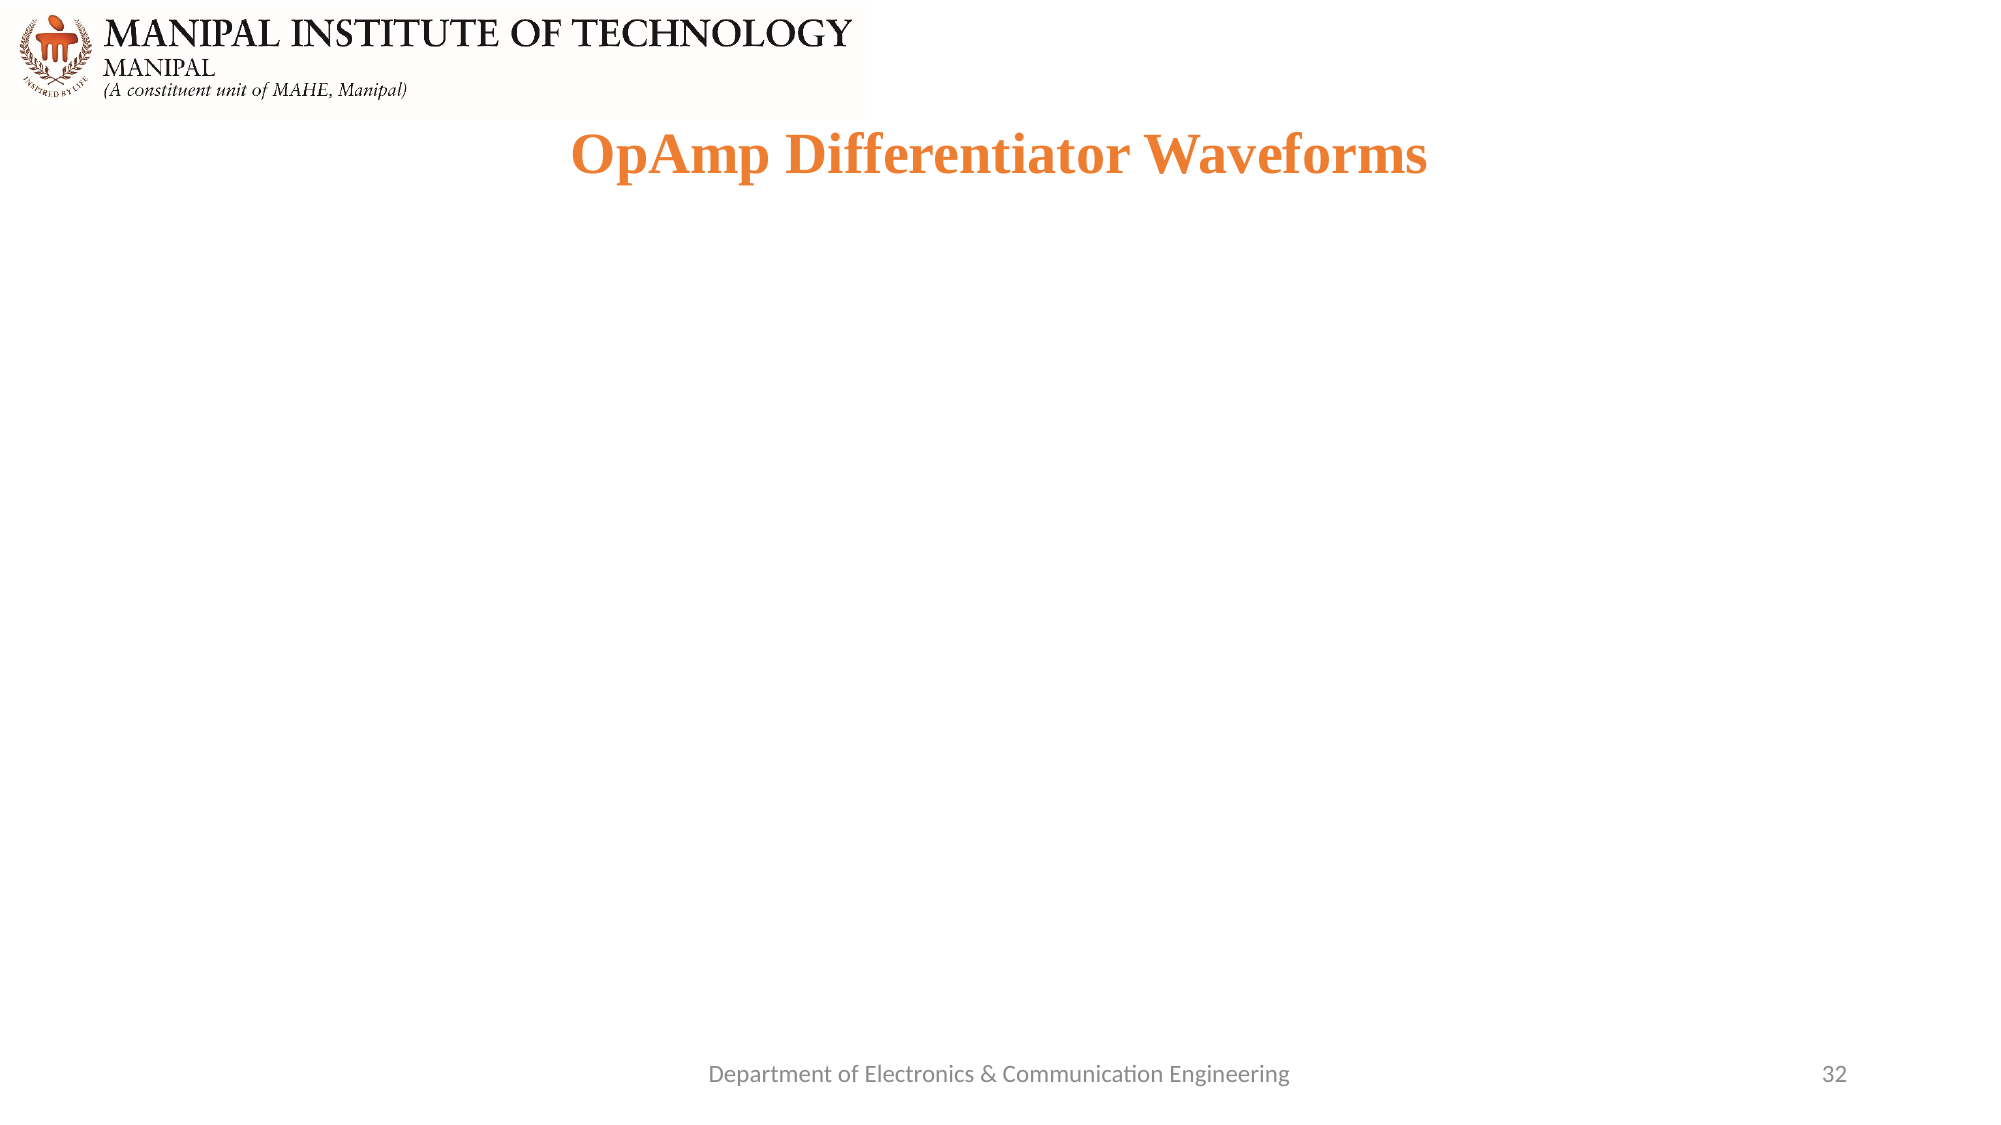

# OpAmp Differentiator Waveforms
Department of Electronics & Communication Engineering
32